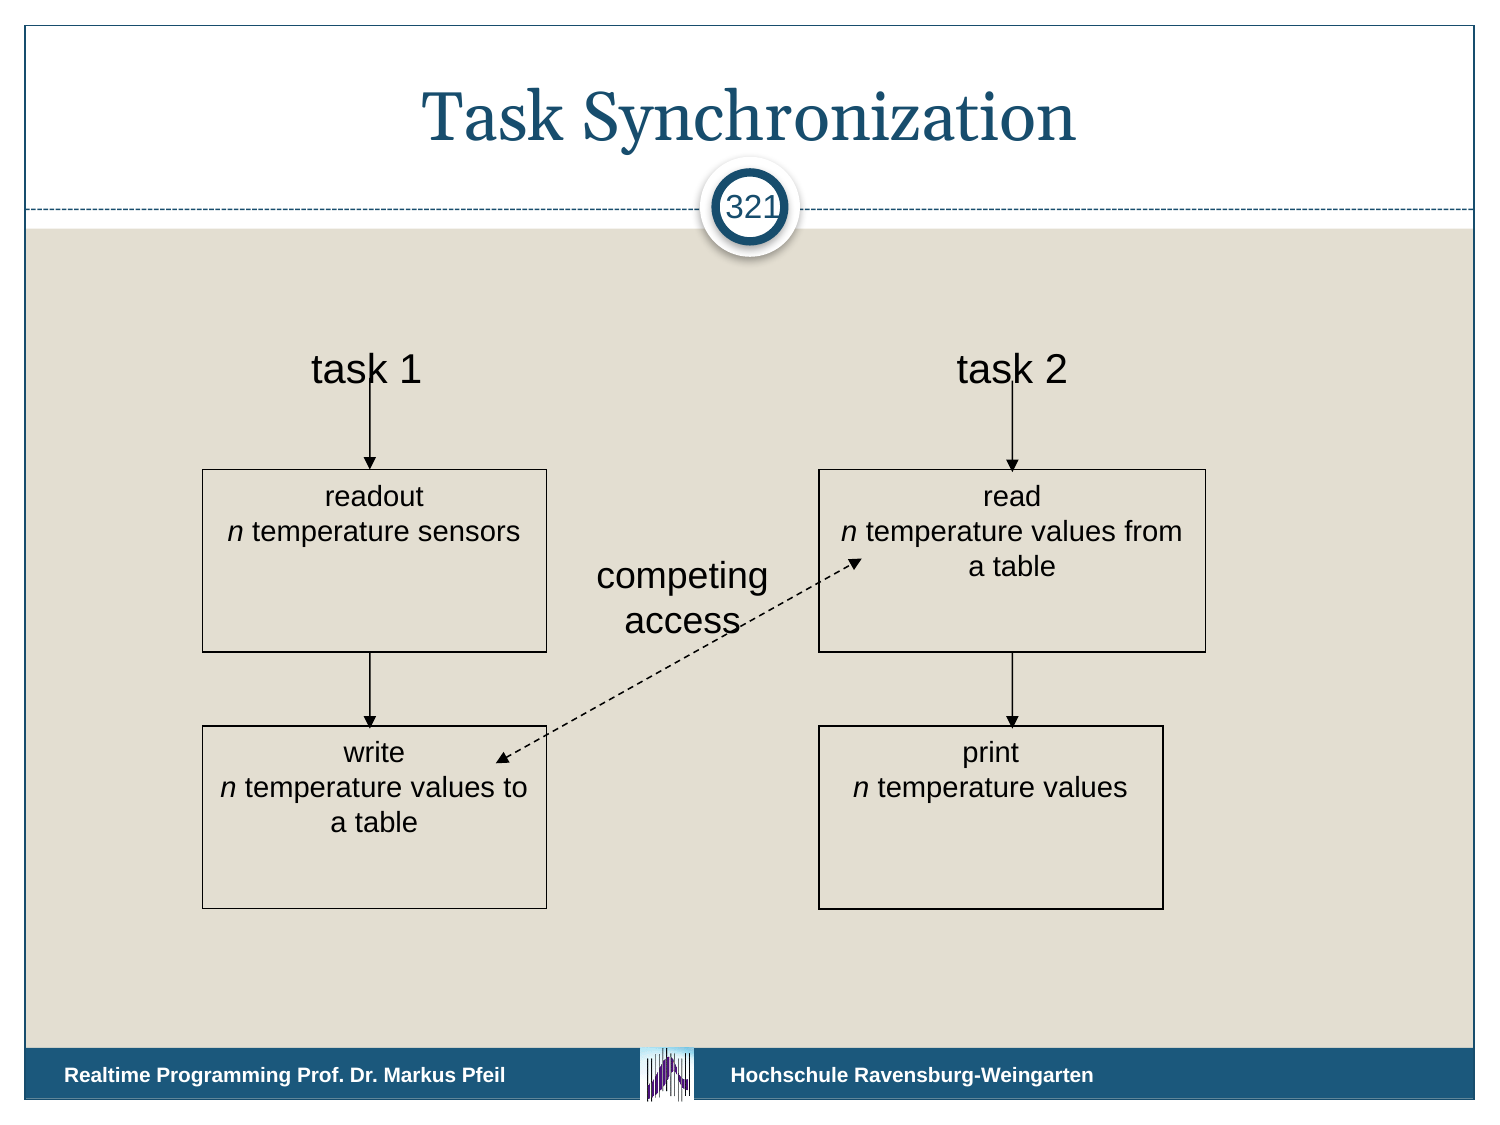

# Task Synchronization

321

task 1
task 2

read
n temperature values from a table
readout
n temperature sensors
competing­ access

write
n temperature values to a table
print
n temperature values
Realtime Programming Prof. Dr. Markus Pfeil